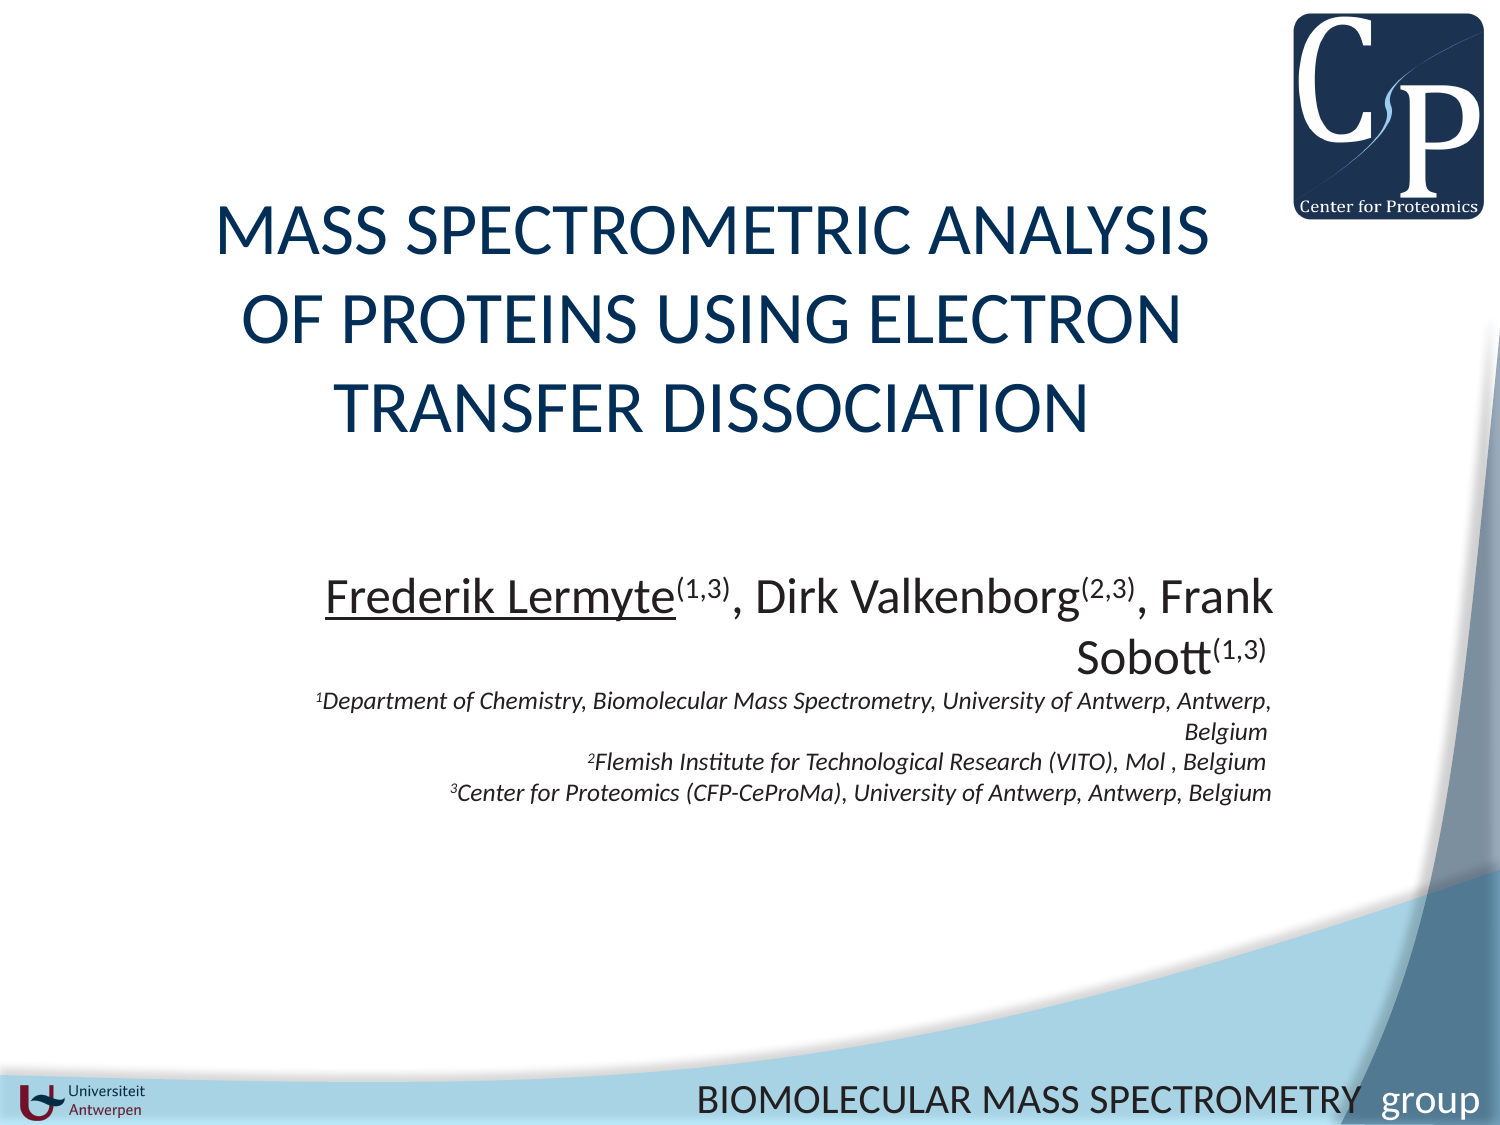

# Mass spectrometric analysis of proteins using Electron Transfer Dissociation
Frederik Lermyte(1,3), Dirk Valkenborg(2,3), Frank Sobott(1,3)
1Department of Chemistry, Biomolecular Mass Spectrometry, University of Antwerp, Antwerp, Belgium
2Flemish Institute for Technological Research (VITO), Mol , Belgium
3Center for Proteomics (CFP-CeProMa), University of Antwerp, Antwerp, Belgium

BIOMOLECULAR MASS SPECTROMETRY  group